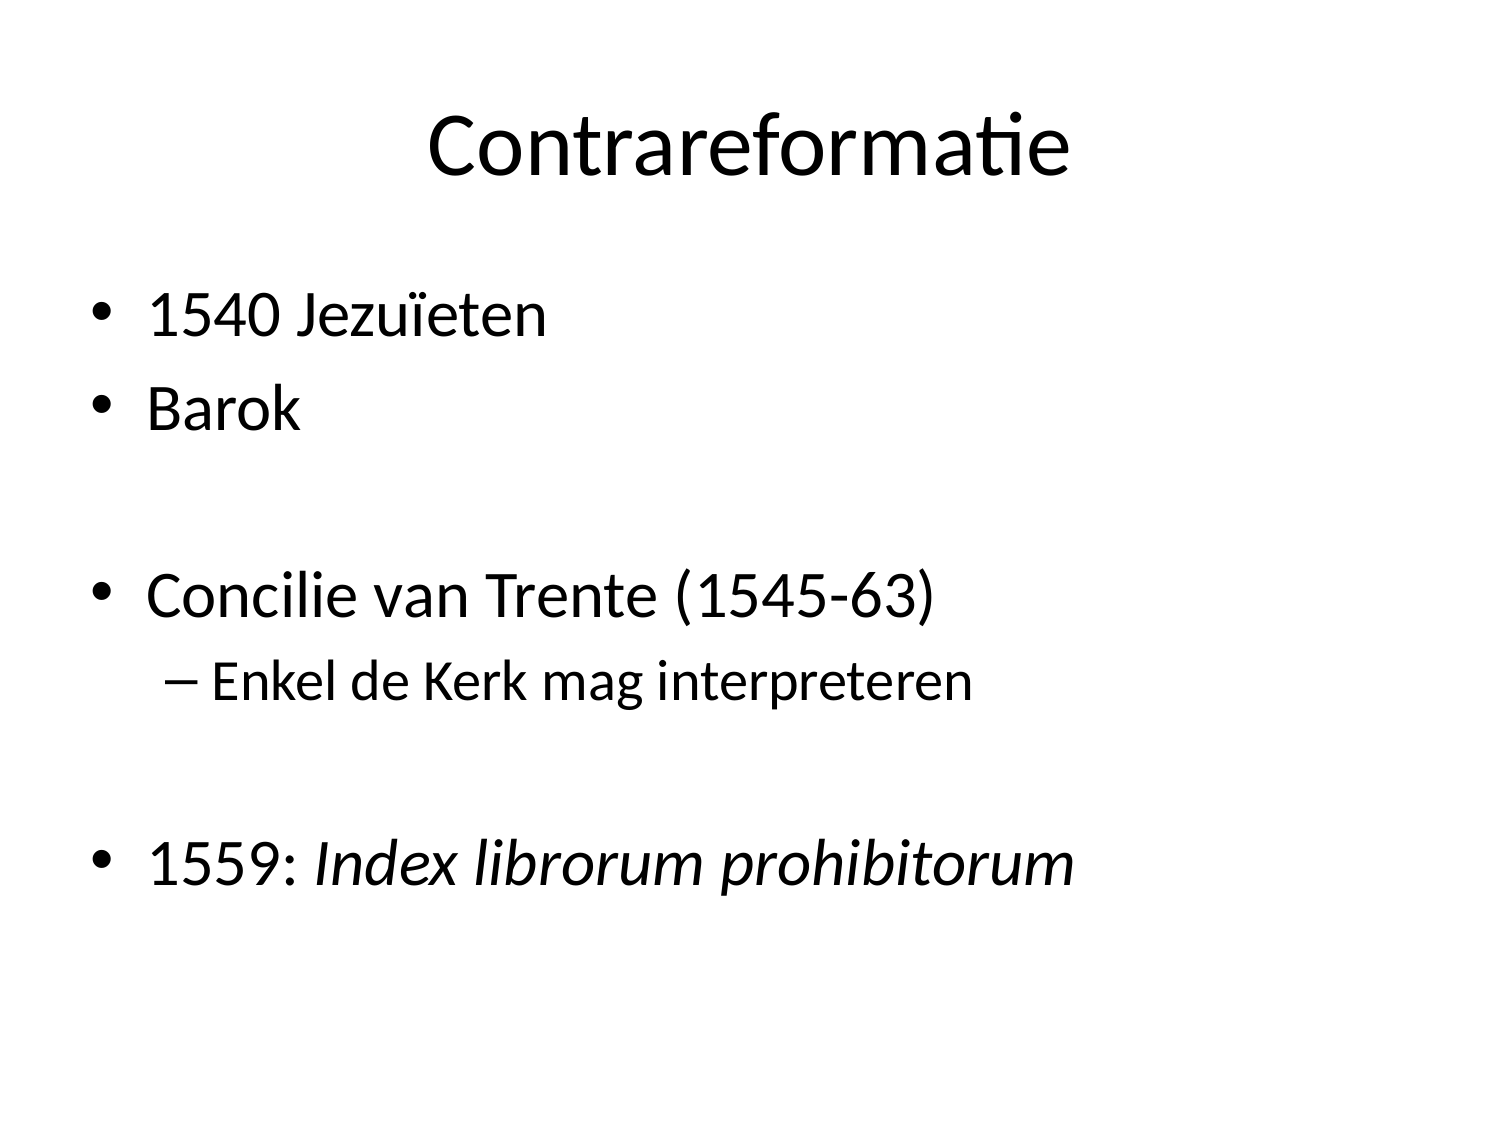

# Contrareformatie
1540 Jezuïeten
Barok

Concilie van Trente (1545-63)
Enkel de Kerk mag interpreteren

1559: Index librorum prohibitorum